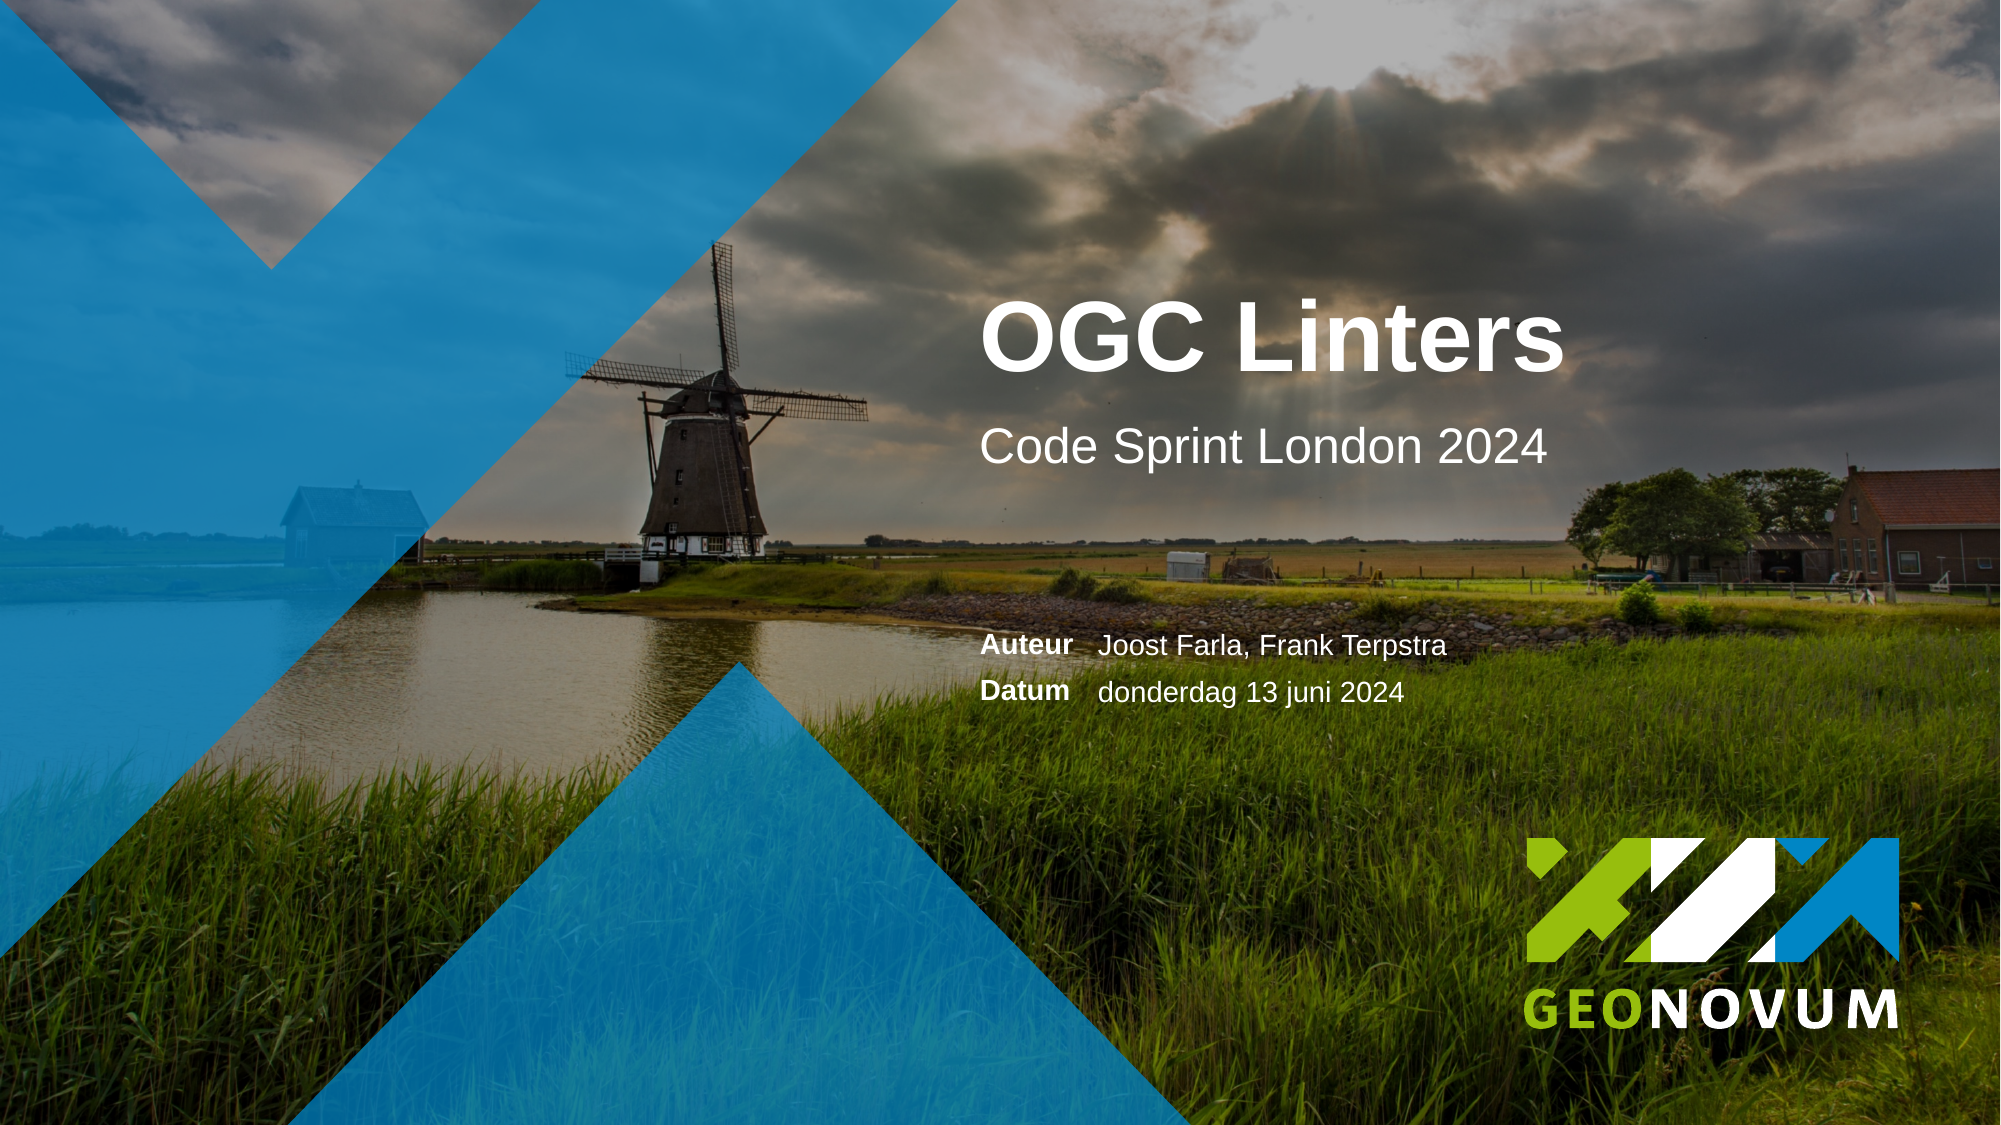

# OGC Linters
Code Sprint London 2024
Joost Farla, Frank Terpstra
donderdag 13 juni 2024
1